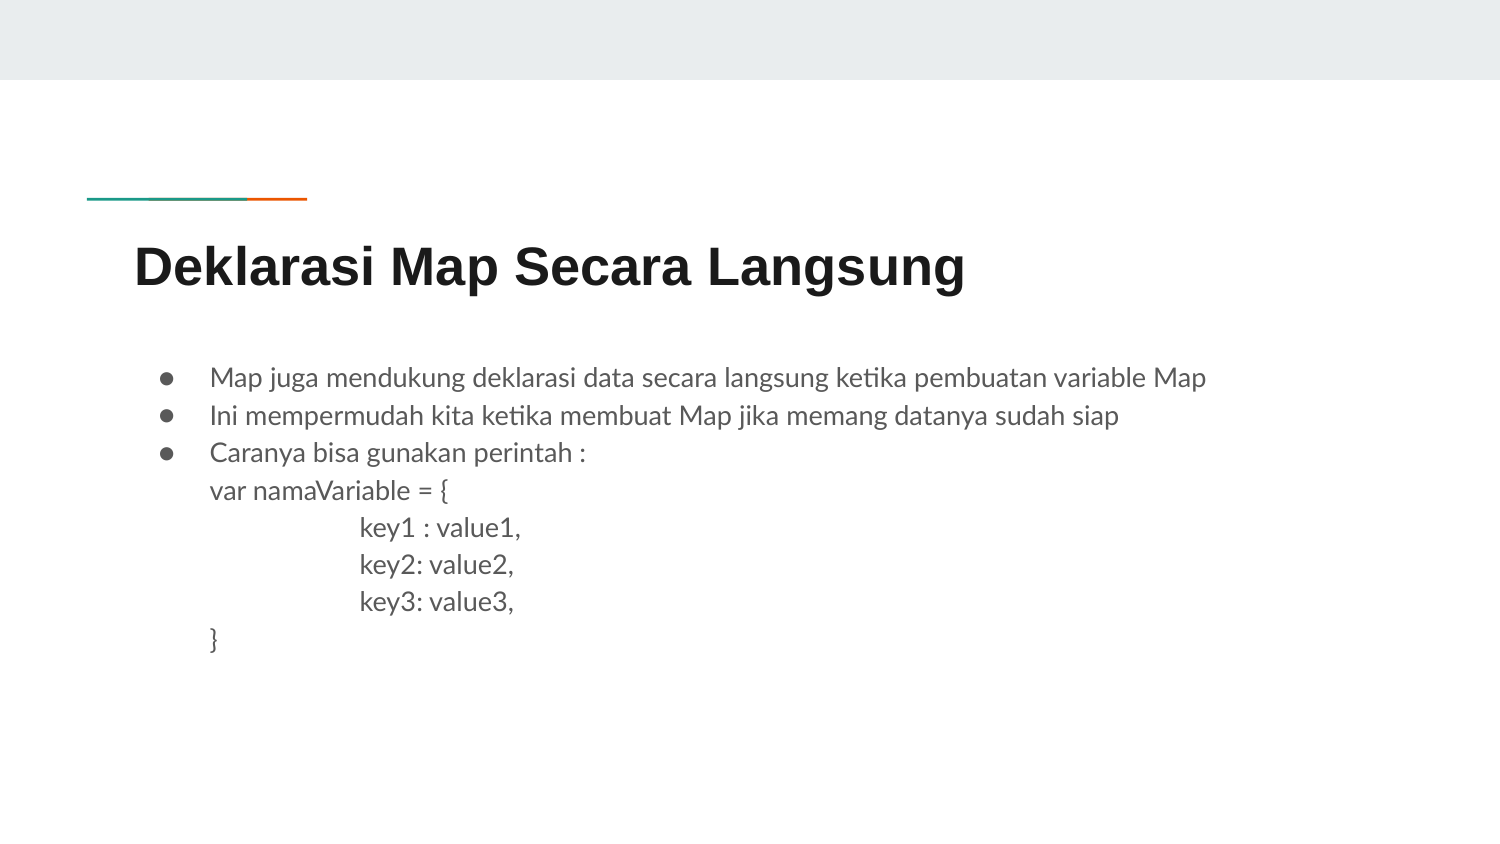

# Deklarasi Map Secara Langsung
Map juga mendukung deklarasi data secara langsung ketika pembuatan variable Map
Ini mempermudah kita ketika membuat Map jika memang datanya sudah siap
Caranya bisa gunakan perintah :
var namaVariable = {
	key1 : value1,
	key2: value2,
	key3: value3,
}